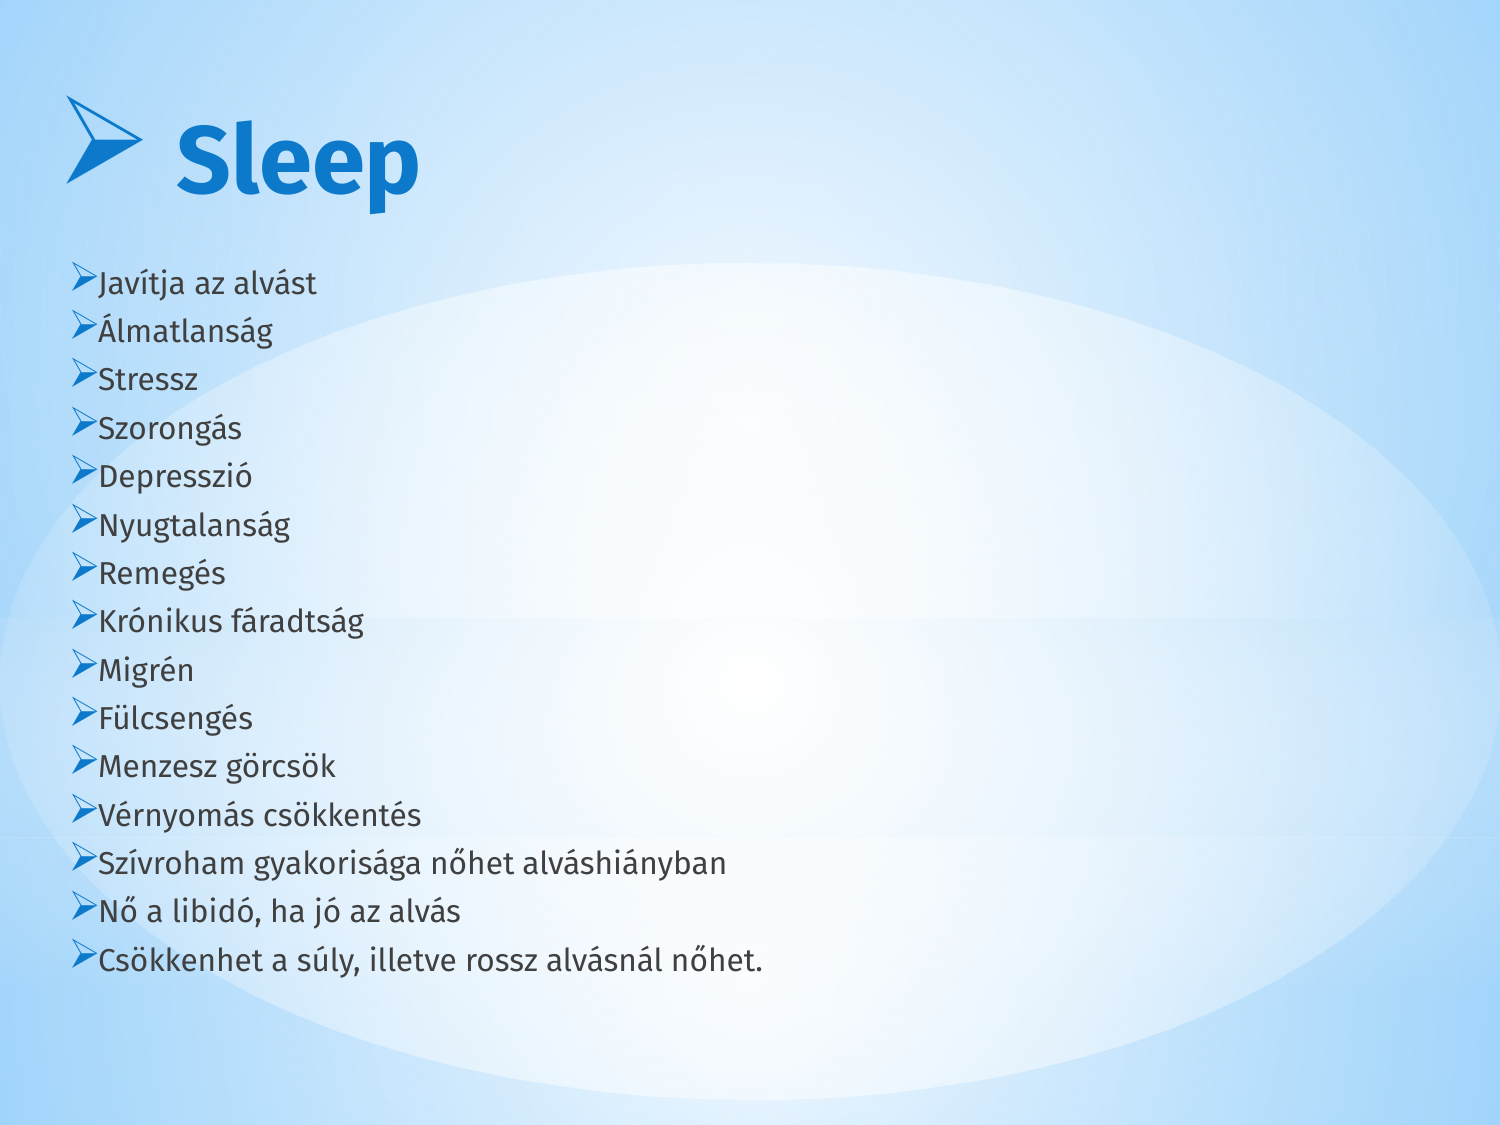

Sleep
Javítja az alvást
Álmatlanság
Stressz
Szorongás
Depresszió
Nyugtalanság
Remegés
Krónikus fáradtság
Migrén
Fülcsengés
Menzesz görcsök
Vérnyomás csökkentés
Szívroham gyakorisága nőhet alváshiányban
Nő a libidó, ha jó az alvás
Csökkenhet a súly, illetve rossz alvásnál nőhet.